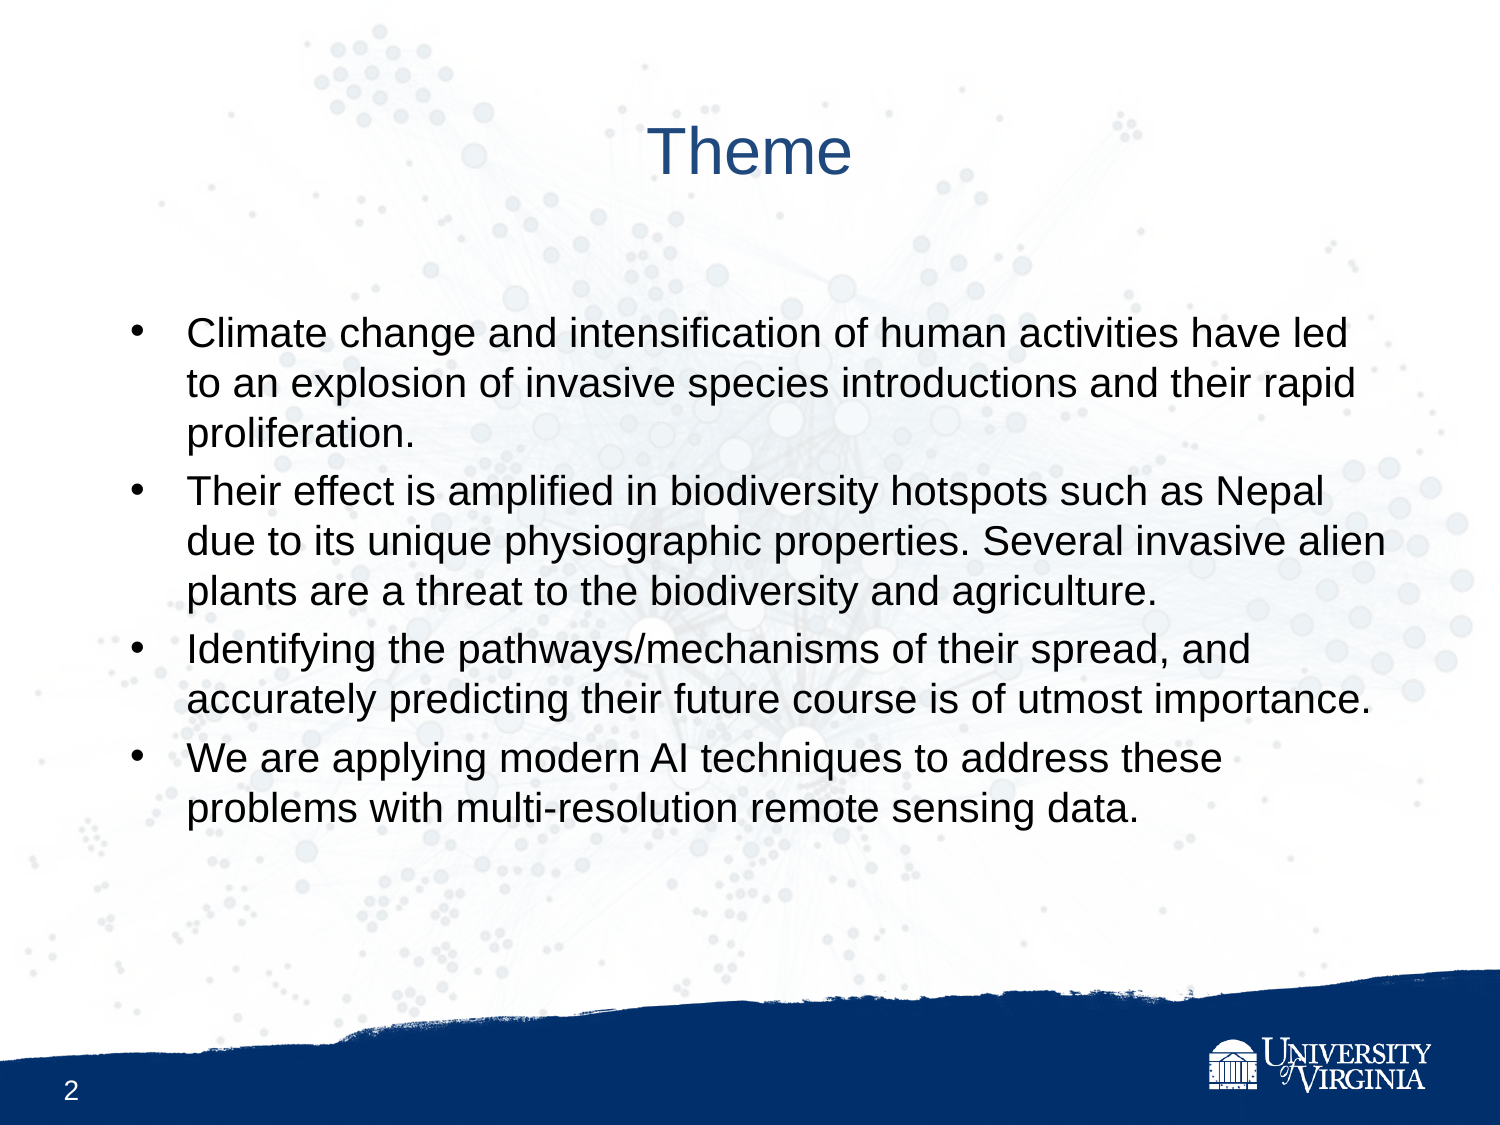

Theme
Climate change and intensification of human activities have led to an explosion of invasive species introductions and their rapid proliferation.
Their effect is amplified in biodiversity hotspots such as Nepal due to its unique physiographic properties. Several invasive alien plants are a threat to the biodiversity and agriculture.
Identifying the pathways/mechanisms of their spread, and accurately predicting their future course is of utmost importance.
We are applying modern AI techniques to address these problems with multi-resolution remote sensing data.

2